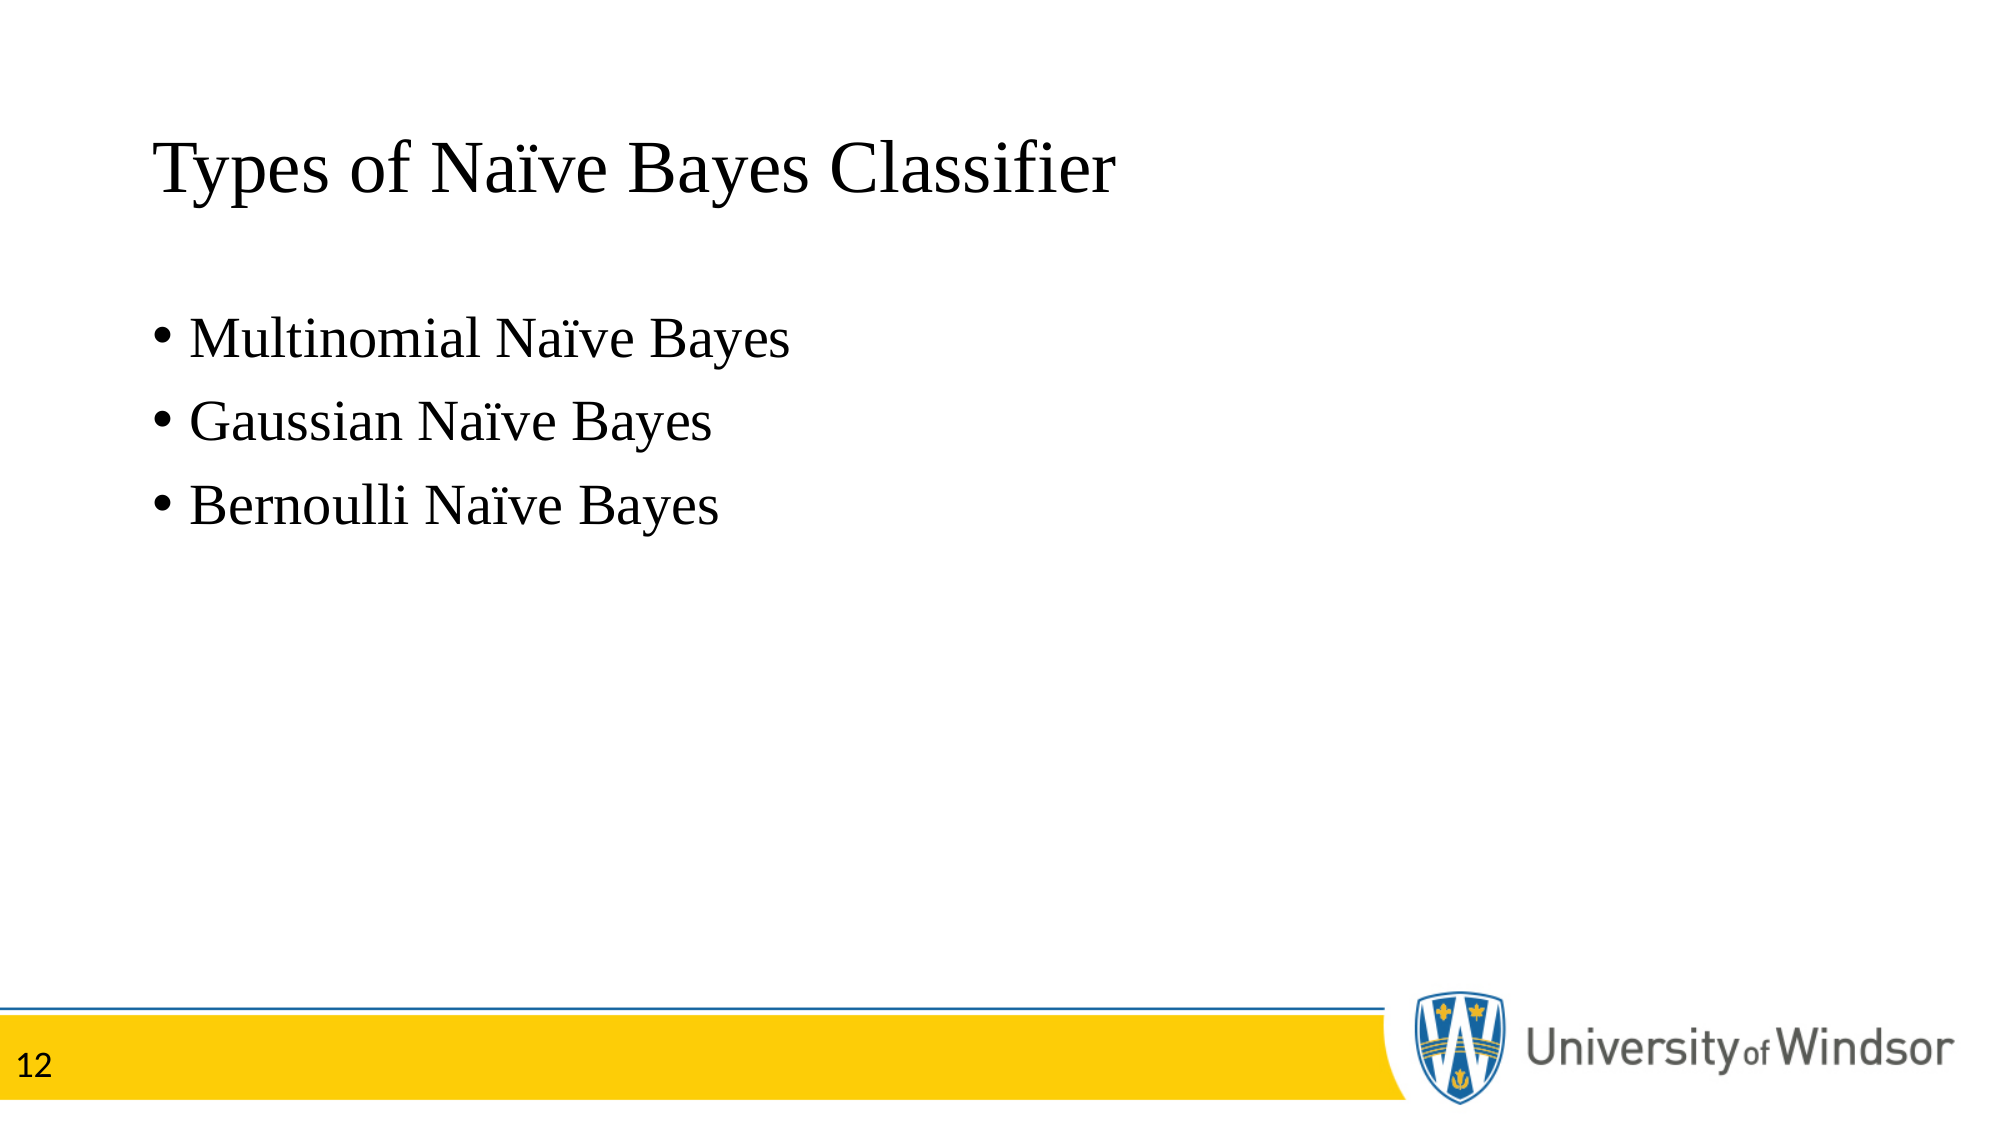

# Types of Naïve Bayes Classifier
Multinomial Naïve Bayes
Gaussian Naïve Bayes
Bernoulli Naïve Bayes
12